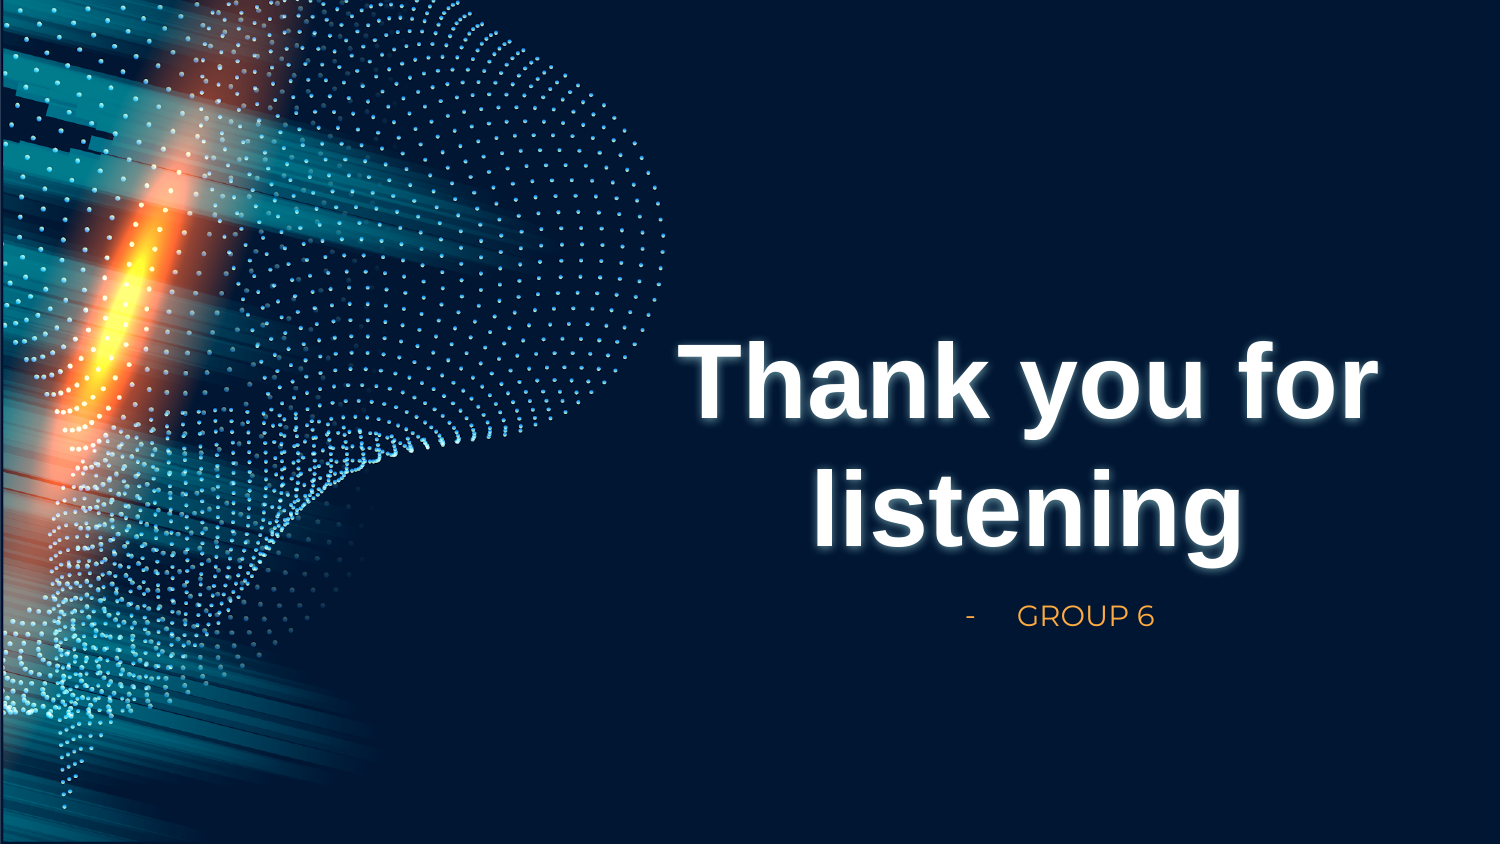

# Thank you for listening
GROUP 6